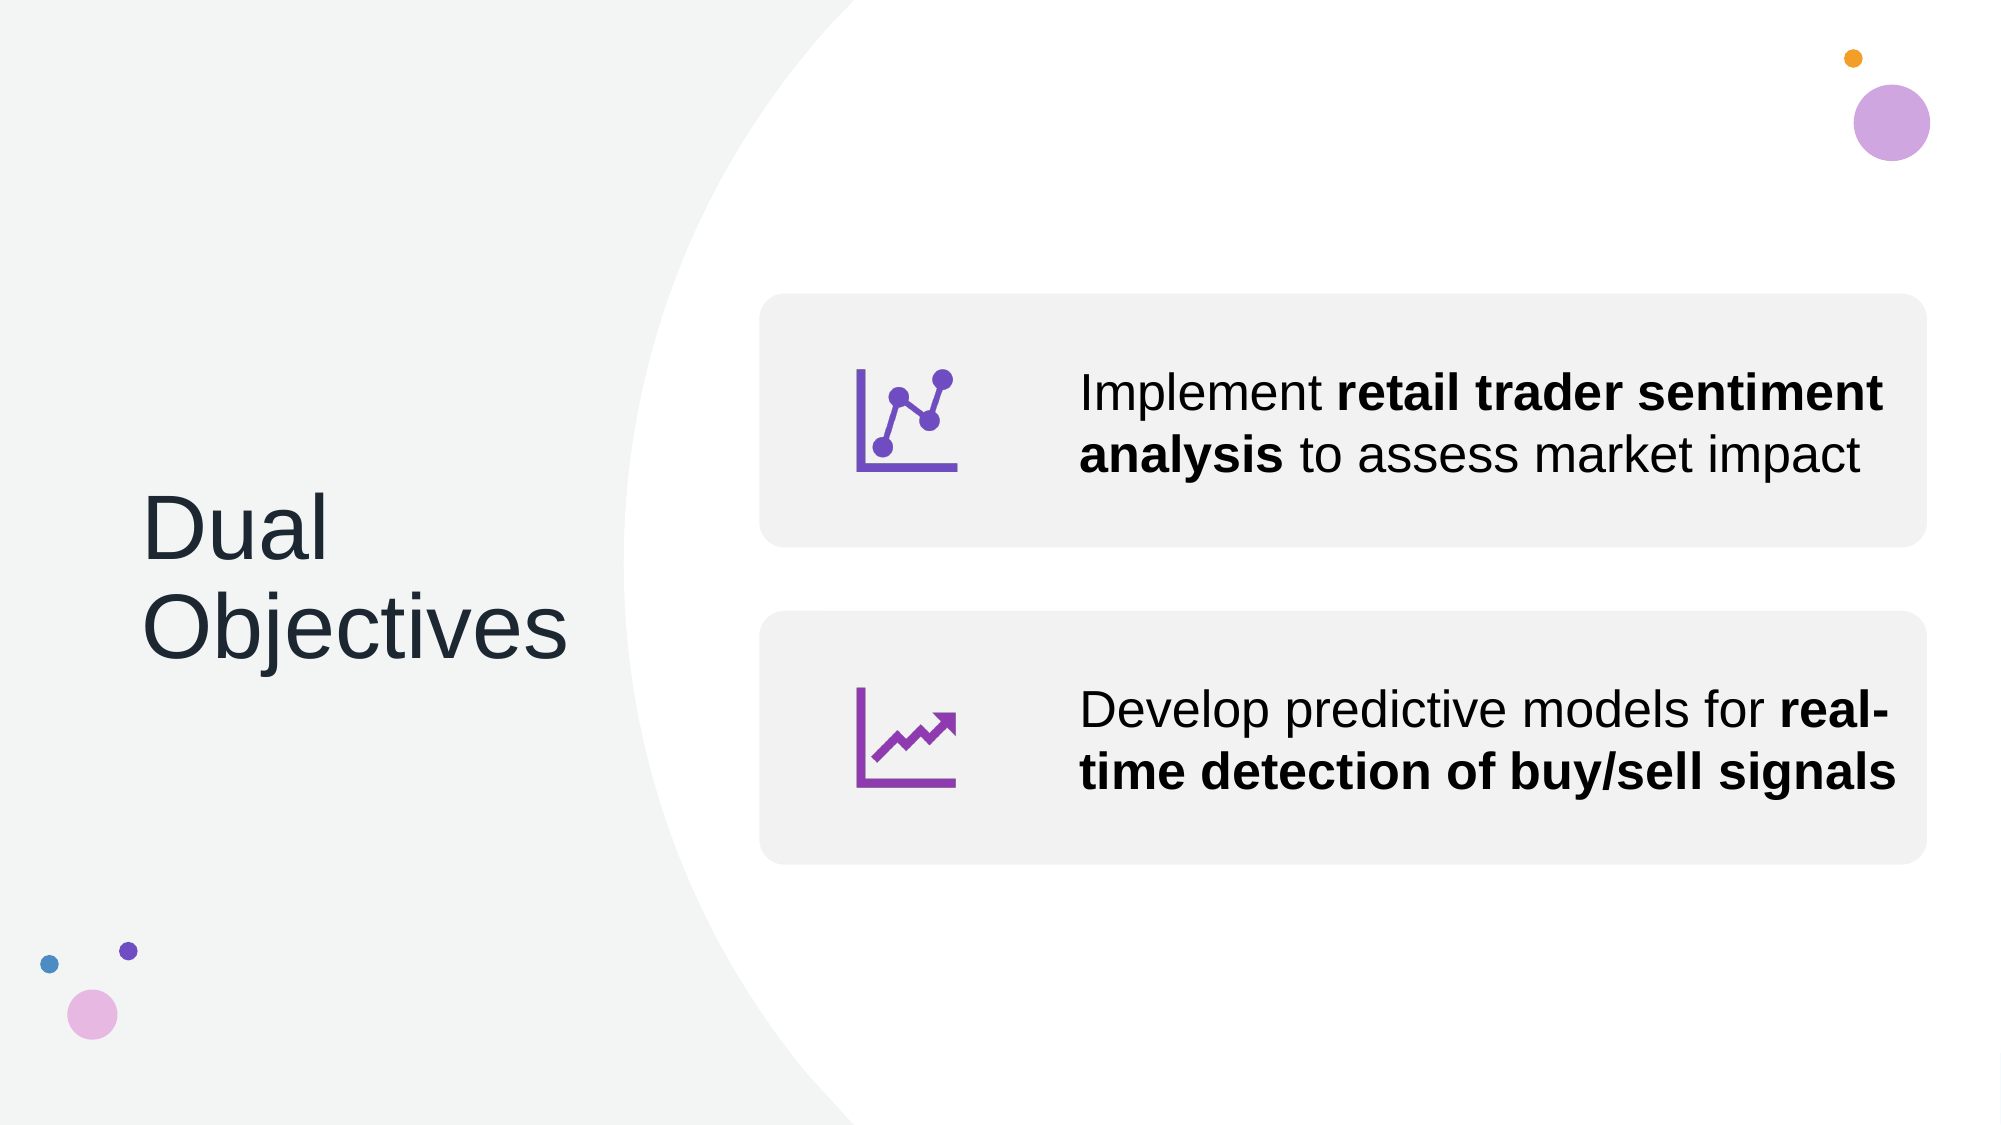

# Dual Objectives
Implement retail trader sentiment analysis to assess market impact
Develop predictive models for real-time detection of buy/sell signals